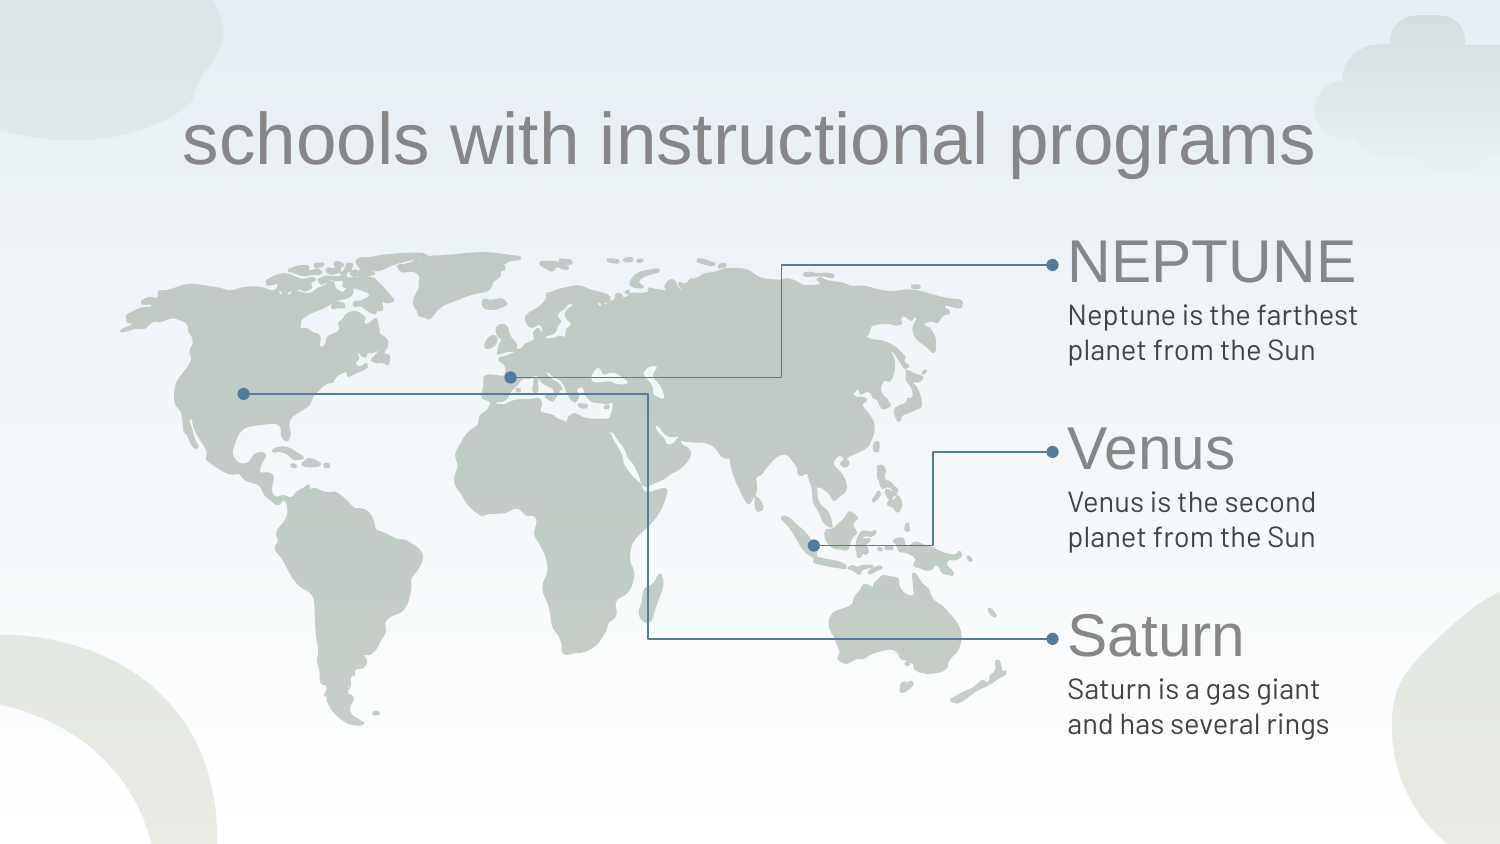

# schools with instructional programs
NEPTUNE

Neptune is the farthest planet from the Sun
Venus
Venus is the second planet from the Sun
Saturn
Saturn is a gas giant and has several rings